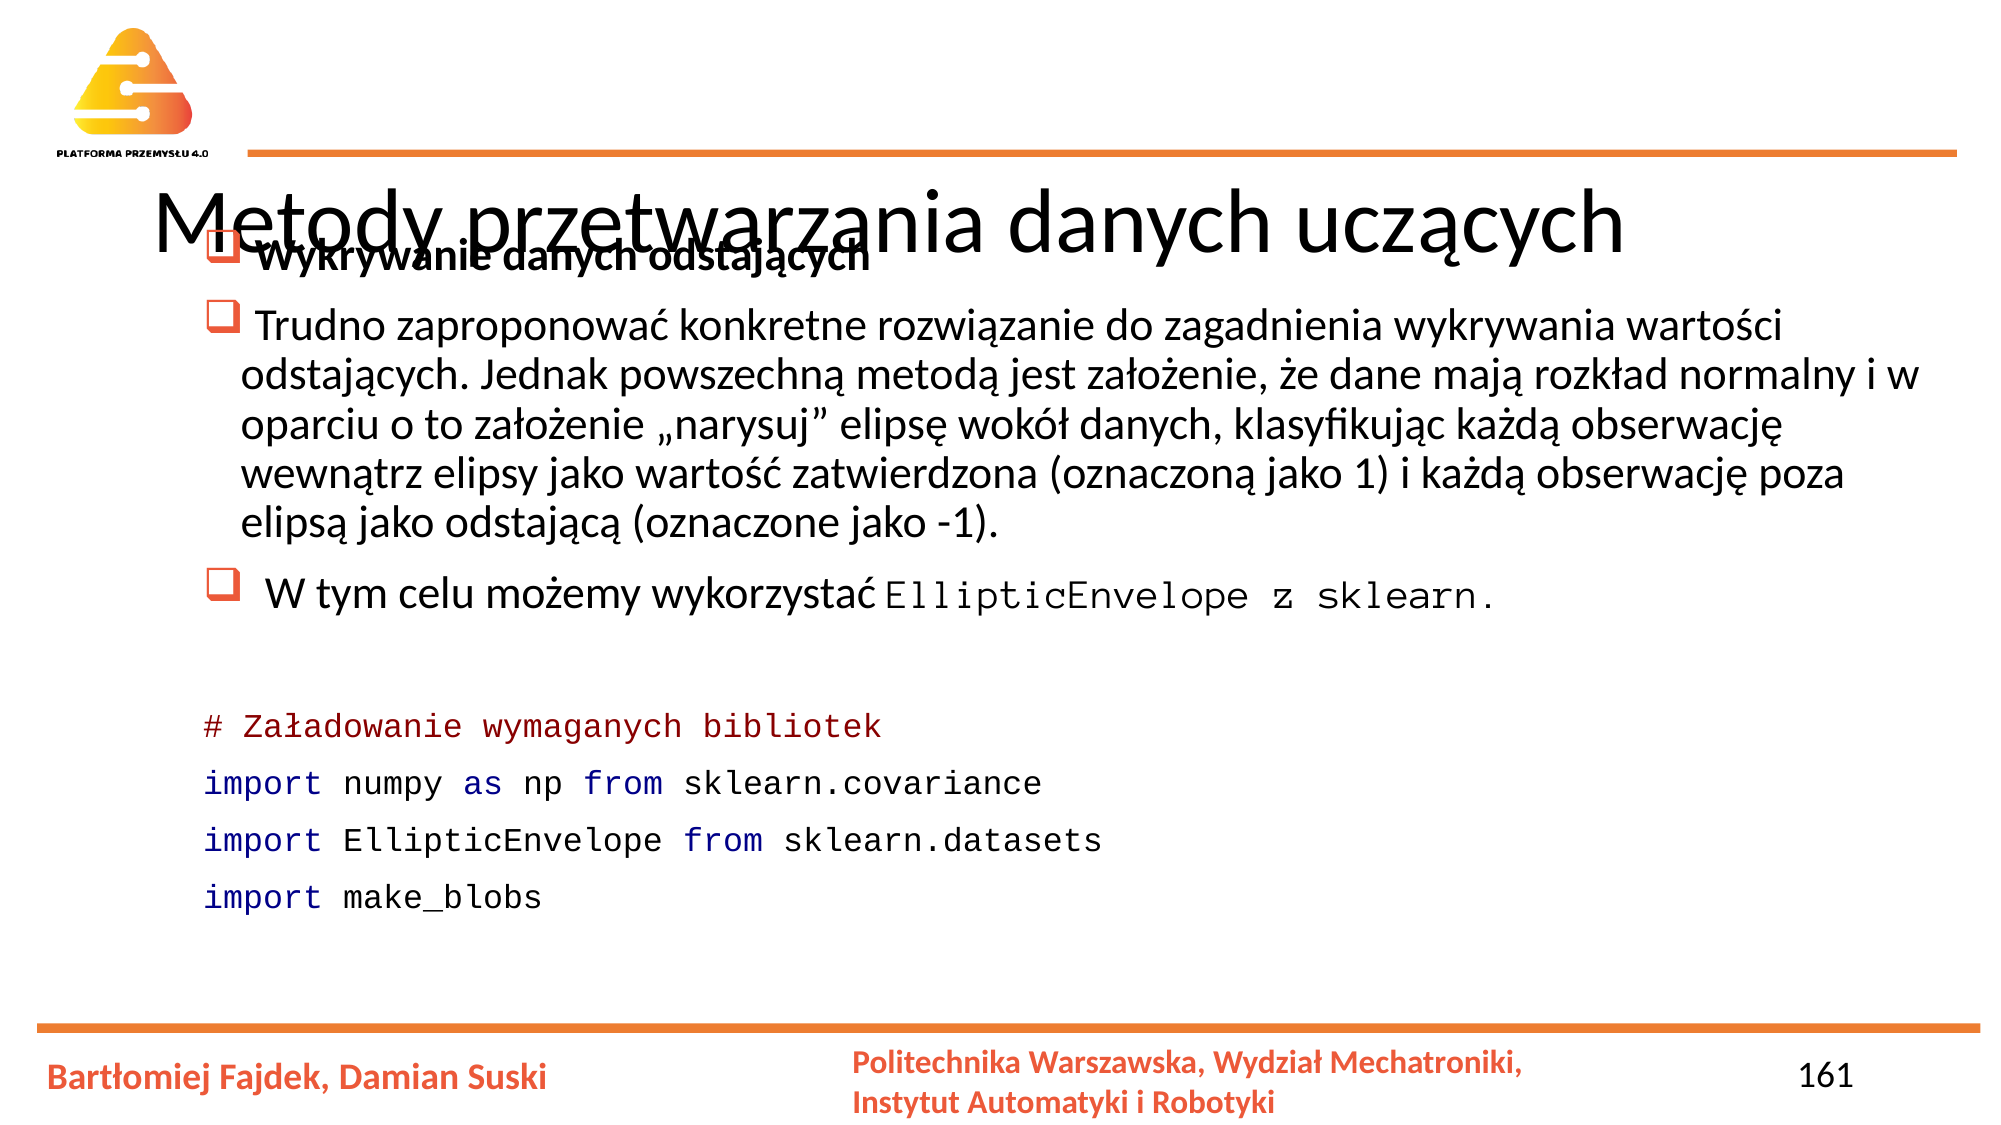

# Metody przetwarzania danych uczących
 Wykrywanie danych odstających
 Trudno zaproponować konkretne rozwiązanie do zagadnienia wykrywania wartości odstających. Jednak powszechną metodą jest założenie, że dane mają rozkład normalny i w oparciu o to założenie „narysuj” elipsę wokół danych, klasyfikując każdą obserwację wewnątrz elipsy jako wartość zatwierdzona (oznaczoną jako 1) i każdą obserwację poza elipsą jako odstającą (oznaczone jako -1).
  W tym celu możemy wykorzystać EllipticEnvelope z sklearn.

# Załadowanie wymaganych bibliotek
import numpy as np from sklearn.covariance
import EllipticEnvelope from sklearn.datasets
import make_blobs
161